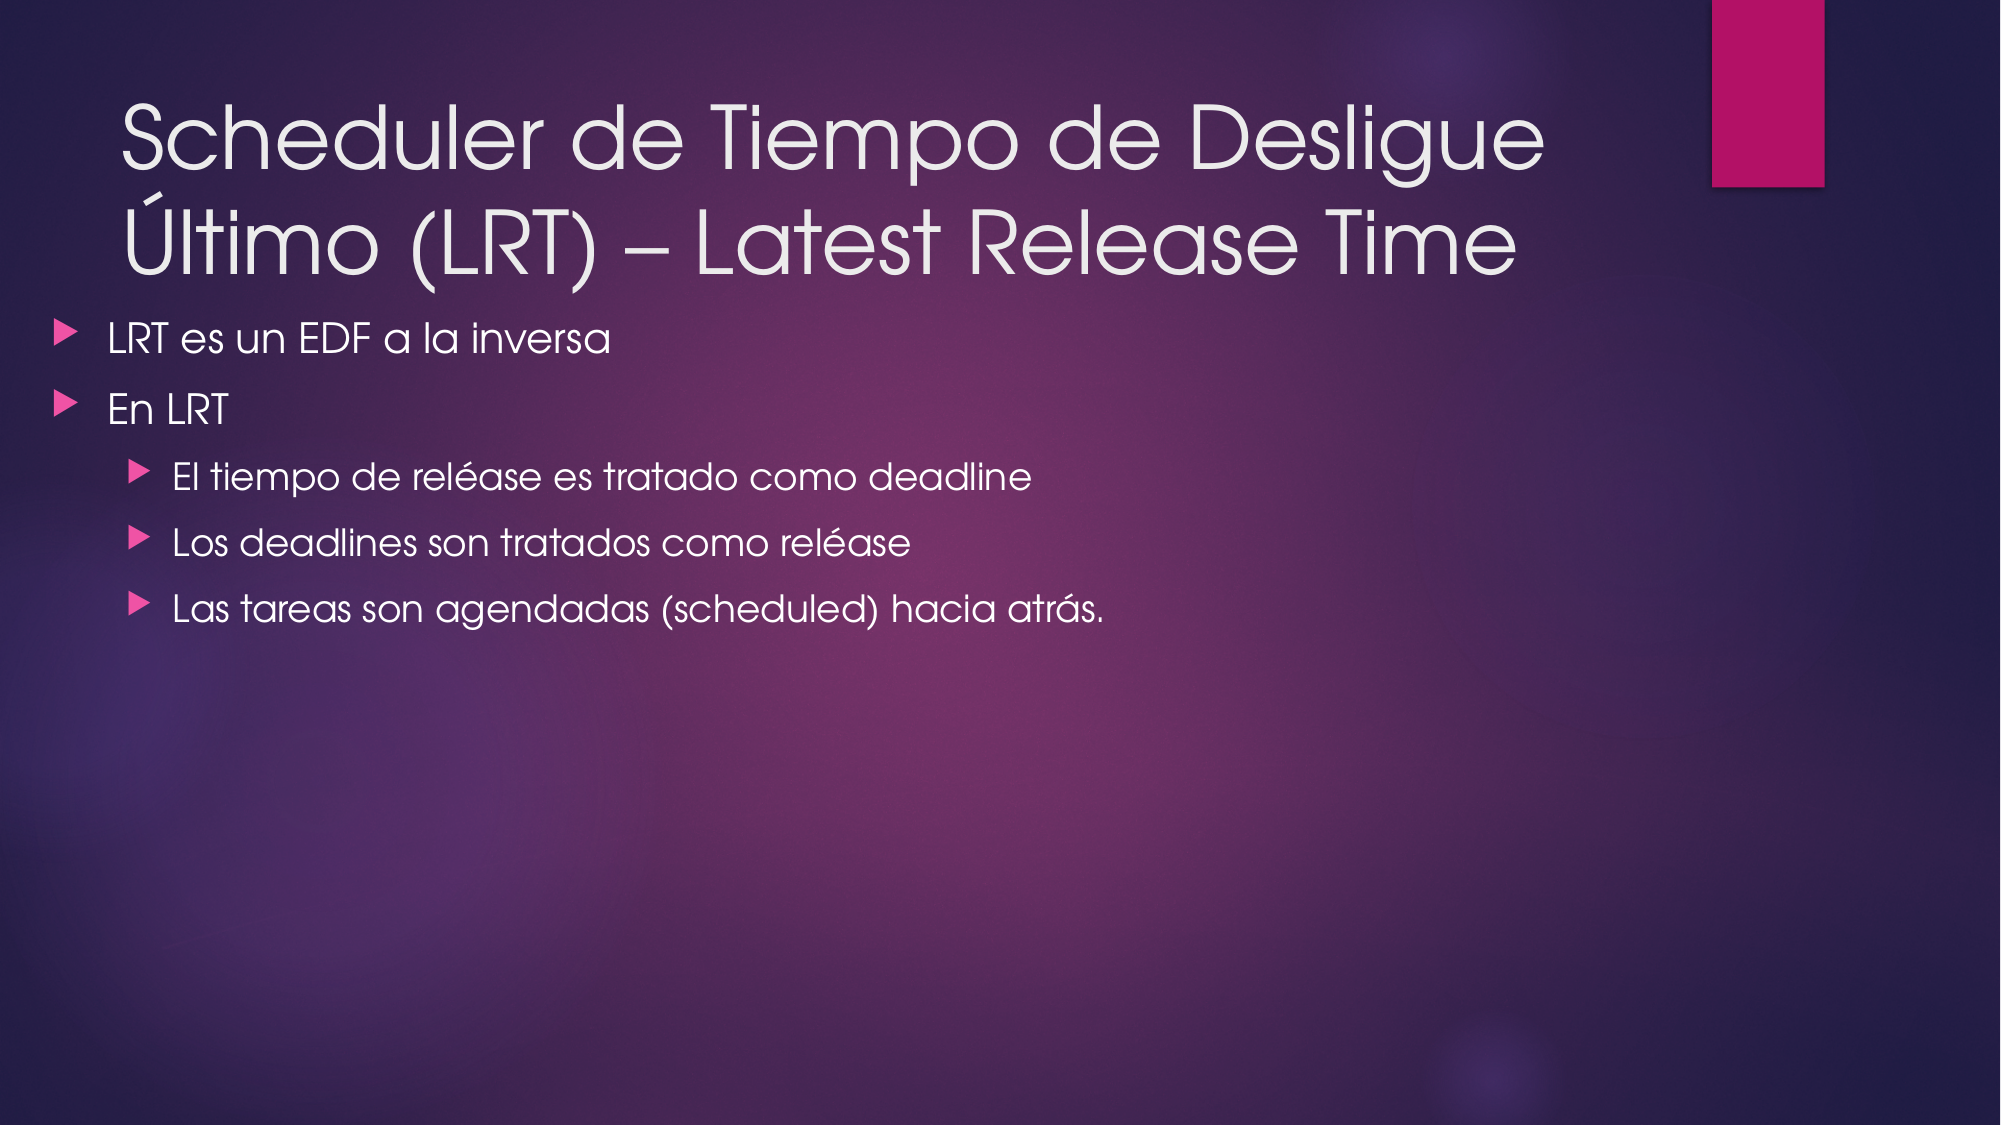

# Scheduler de Tiempo de Desligue Último (LRT) – Latest Release Time
LRT es un EDF a la inversa
En LRT
El tiempo de reléase es tratado como deadline
Los deadlines son tratados como reléase
Las tareas son agendadas (scheduled) hacia atrás.